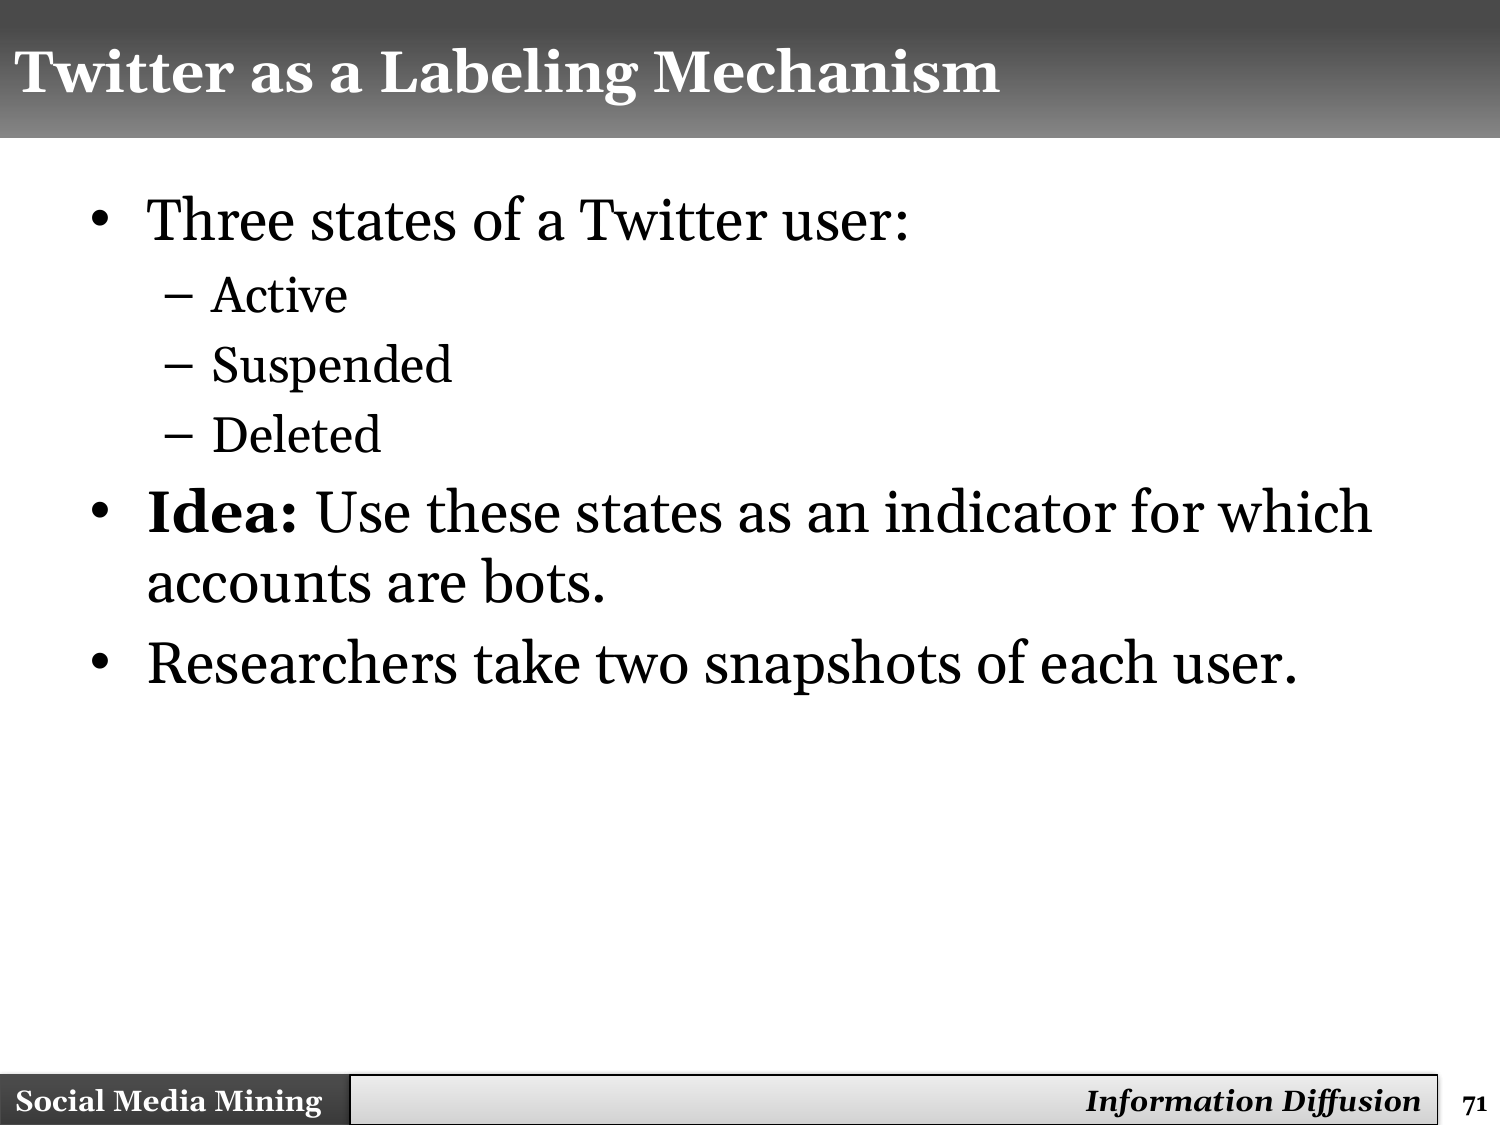

# Twitter as a Labeling Mechanism
Three states of a Twitter user:
Active
Suspended
Deleted
Idea: Use these states as an indicator for which accounts are bots.
Researchers take two snapshots of each user.